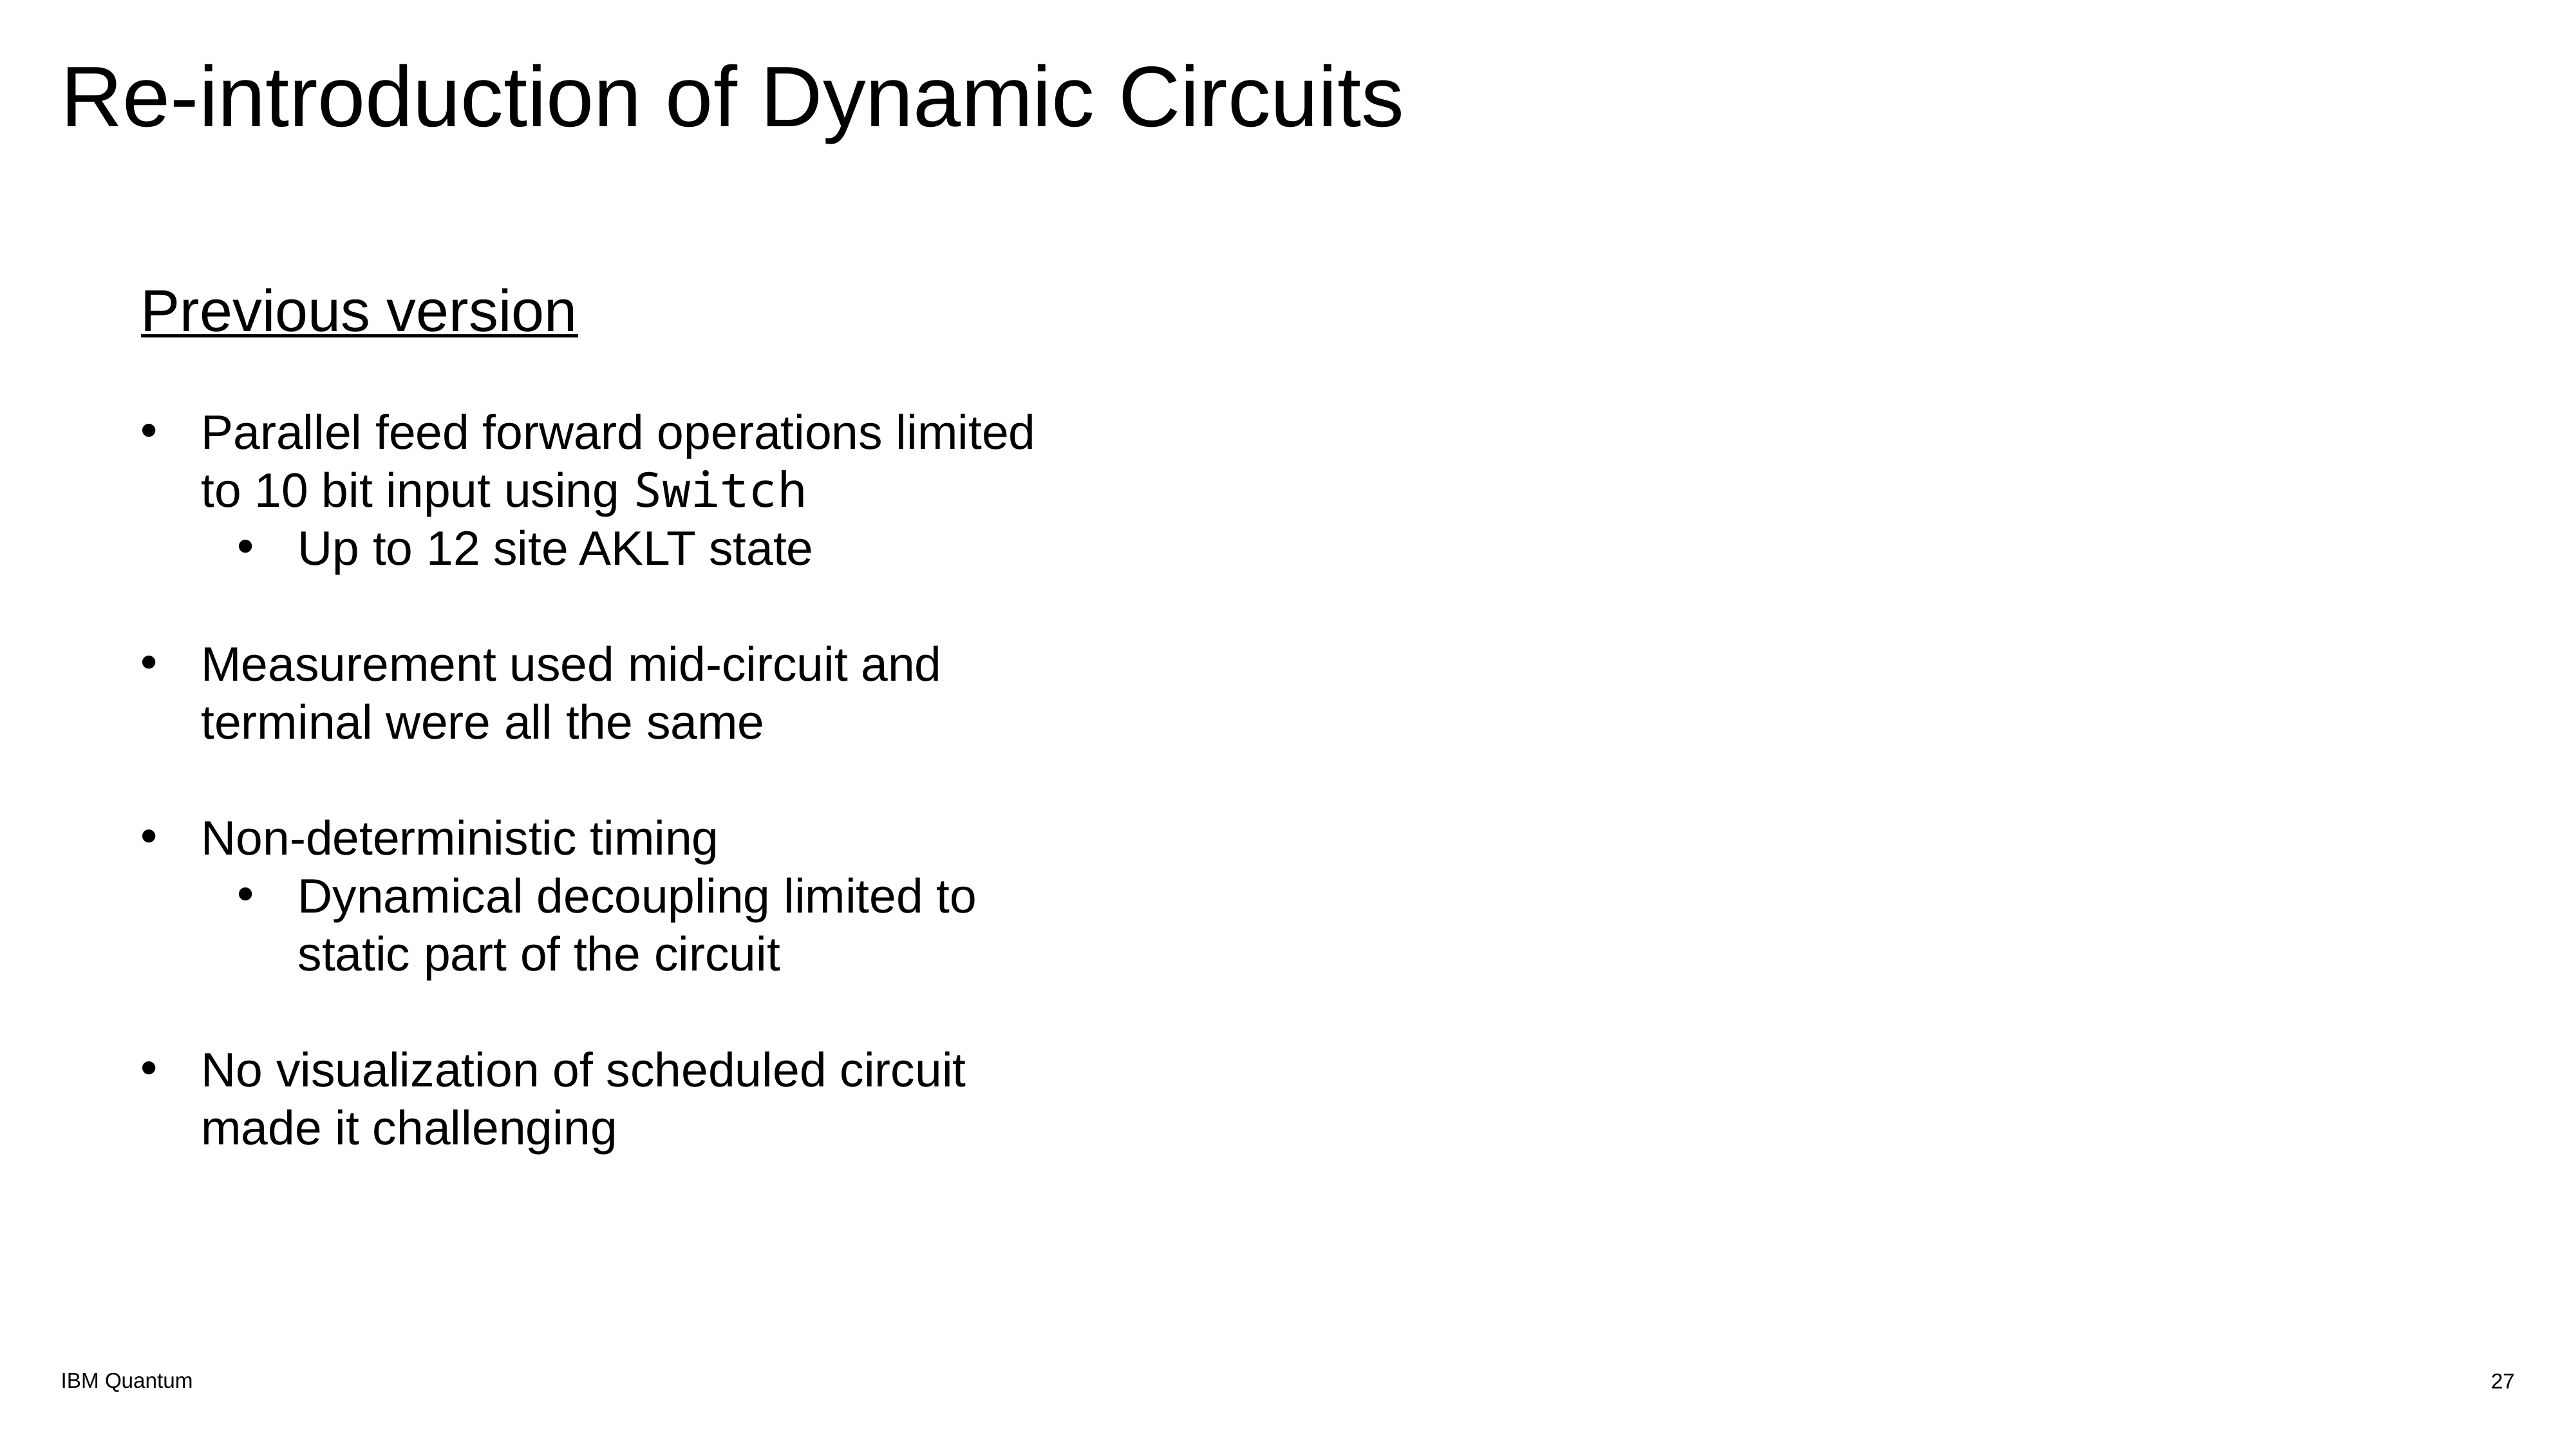

# Re-introduction of Dynamic Circuits
Previous version

Parallel feed forward operations limited to 10 bit input using Switch
Up to 12 site AKLT state

Measurement used mid-circuit and terminal were all the same

Non-deterministic timing
Dynamical decoupling limited to static part of the circuit

No visualization of scheduled circuit made it challenging

IBM Quantum
27